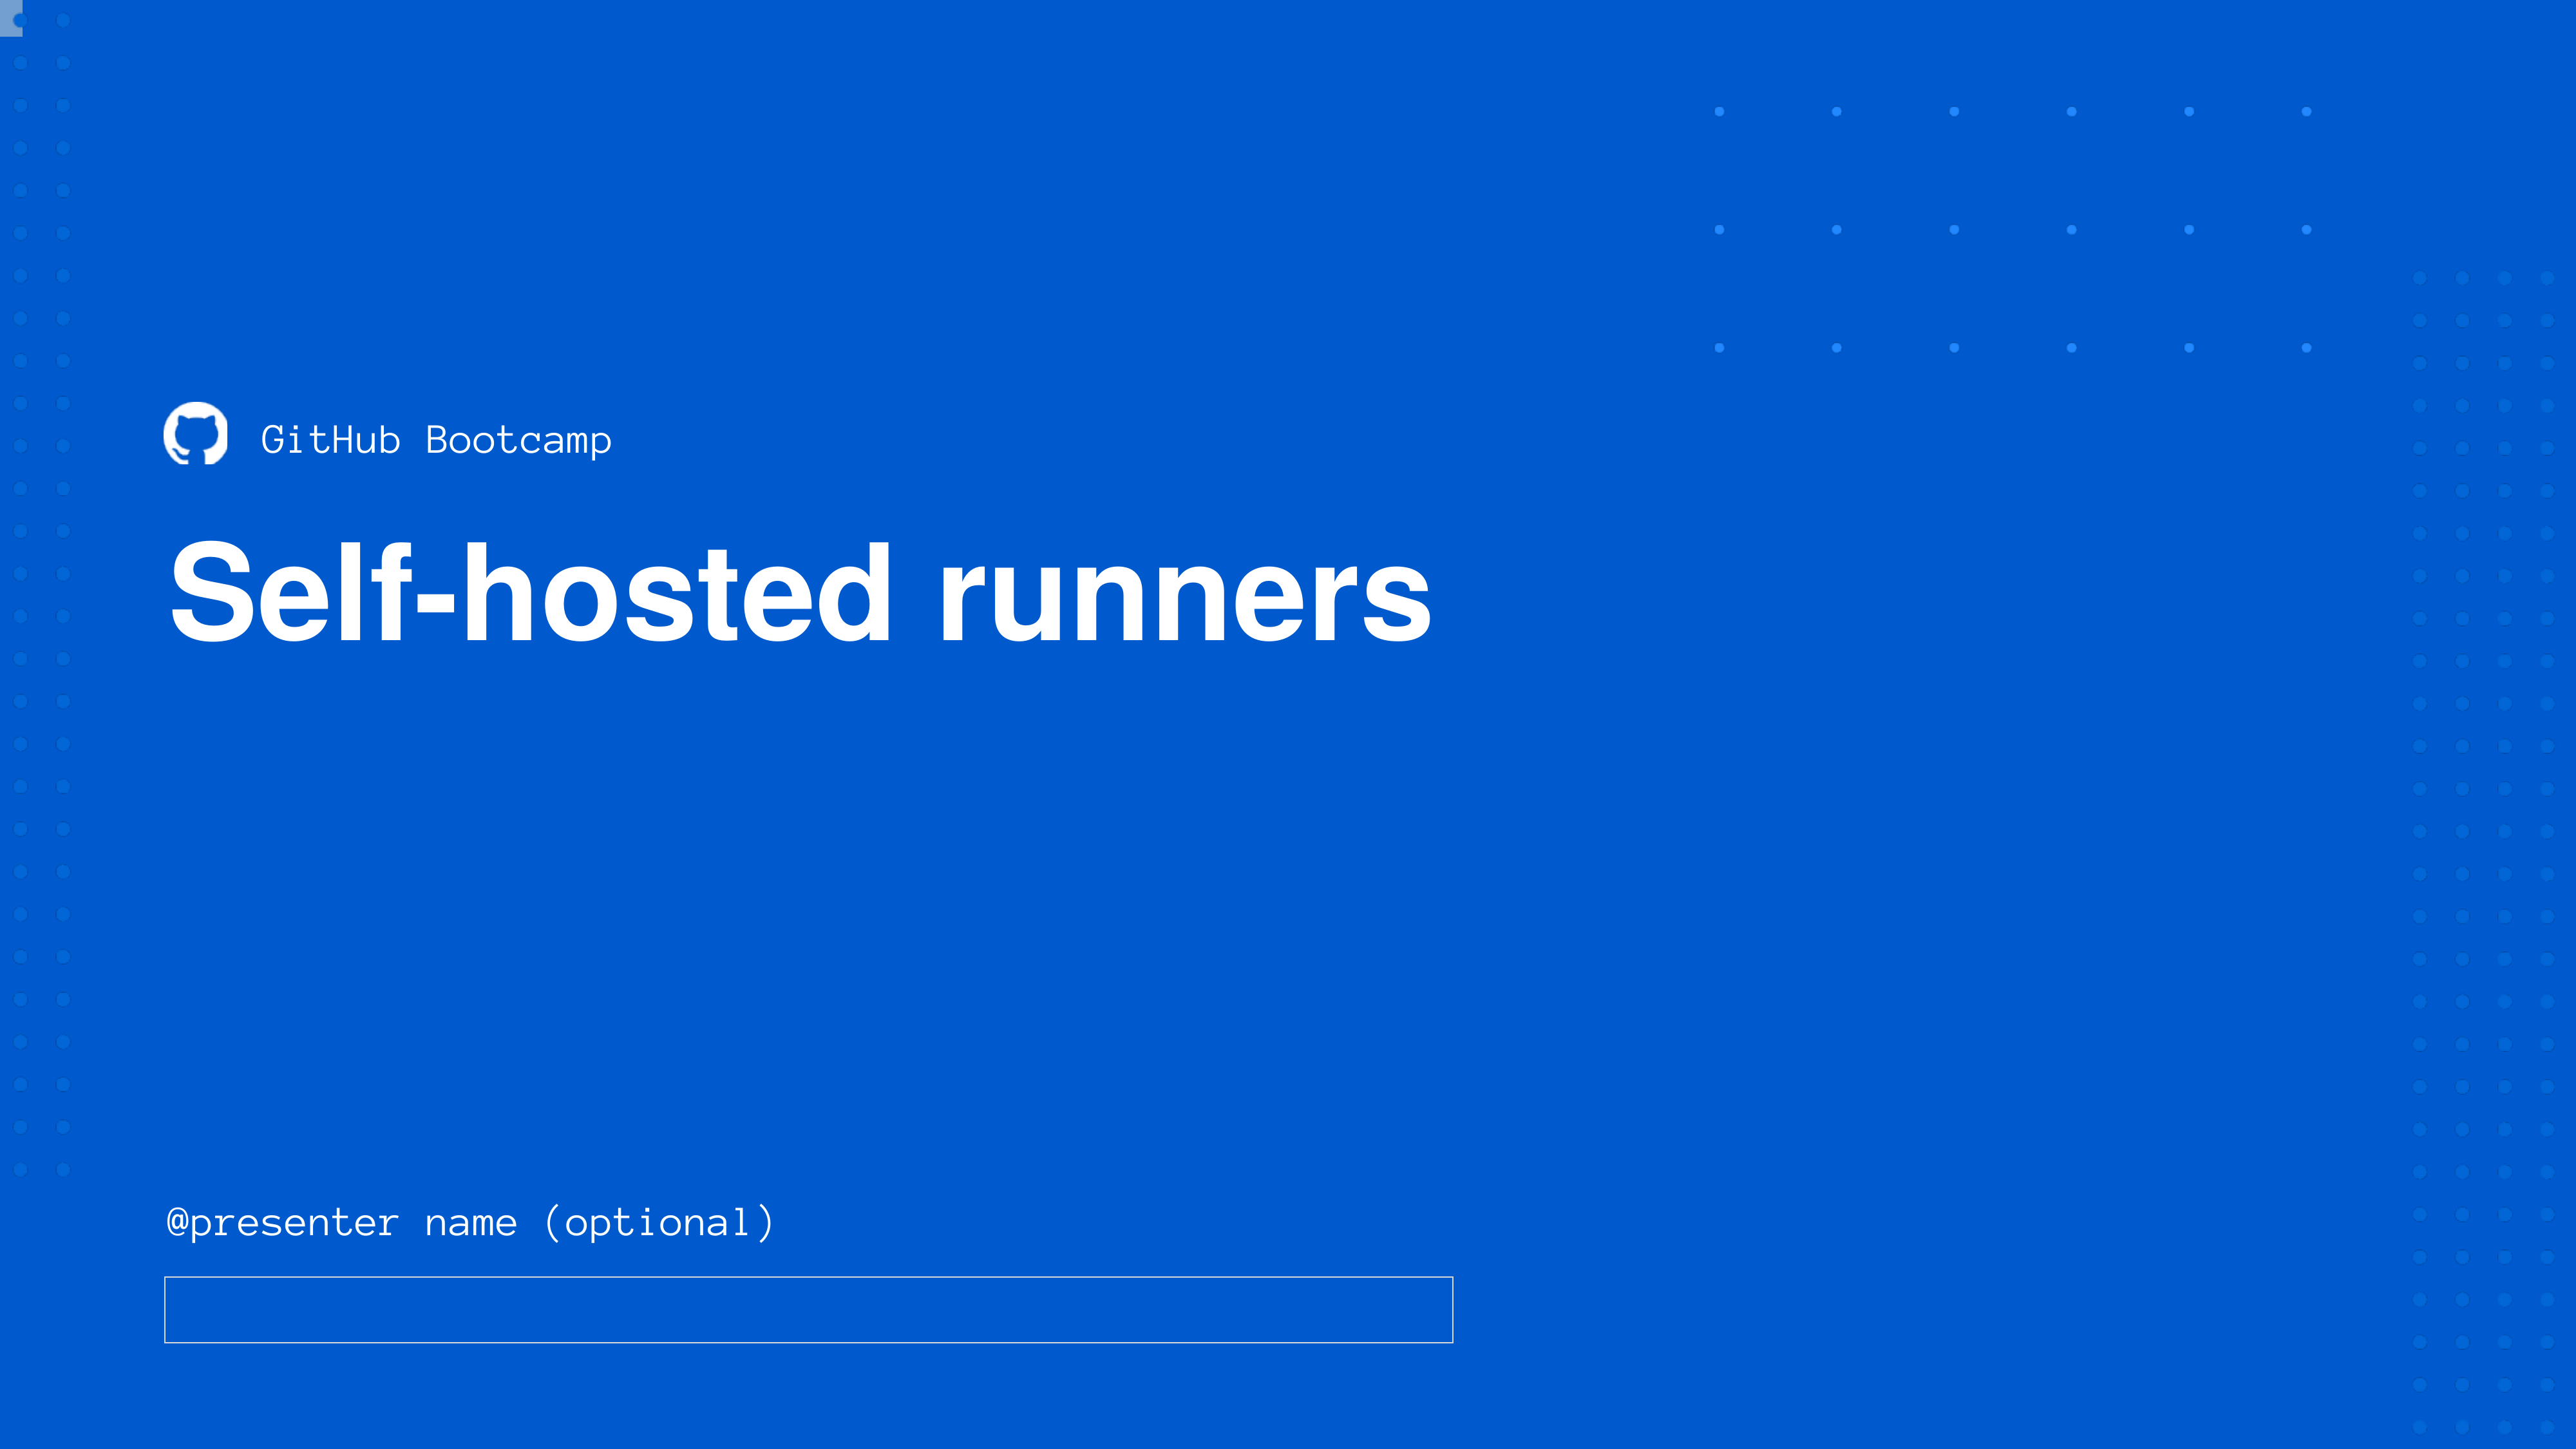

GitHub Bootcamp
# Self-hosted runners
@presenter name (optional)